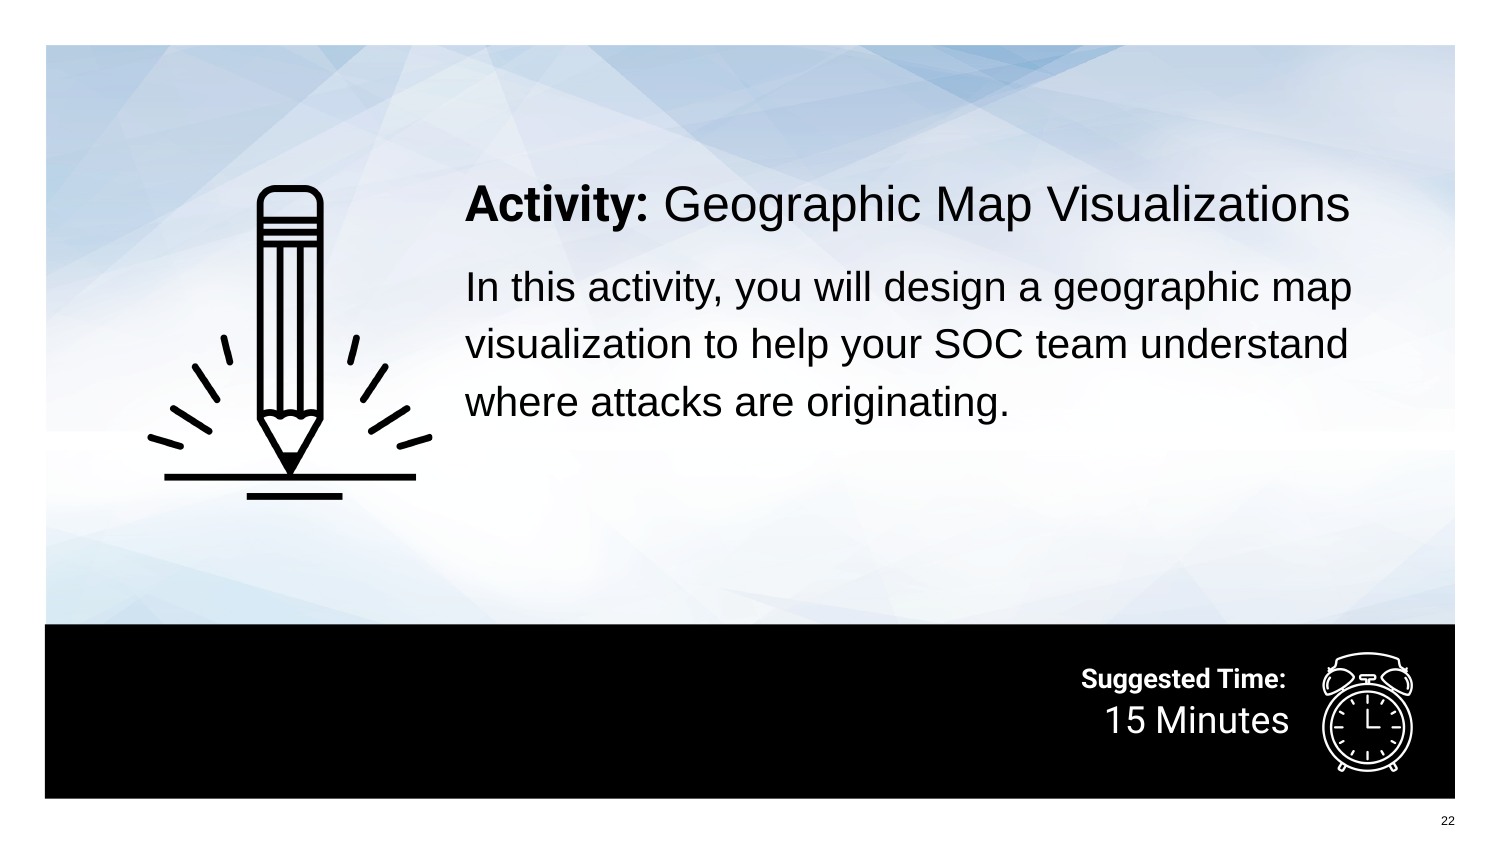

Activity: Geographic Map Visualizations
In this activity, you will design a geographic map visualization to help your SOC team understand where attacks are originating.

# 15 Minutes
22